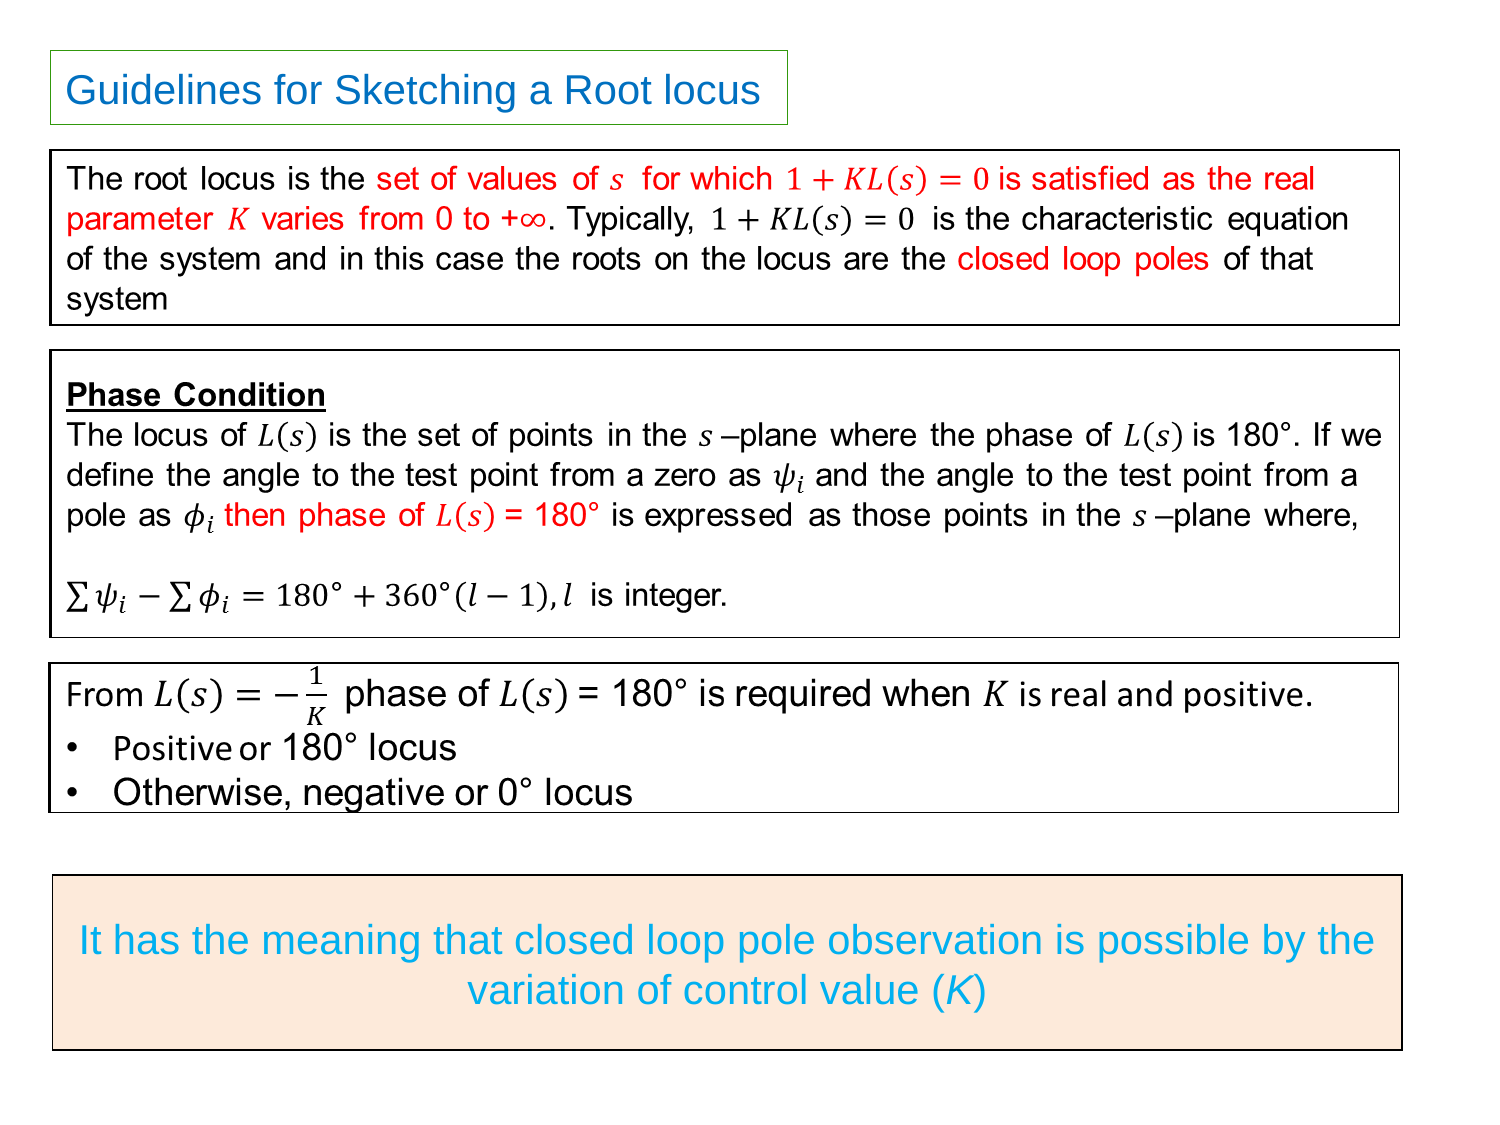

Guidelines for Sketching a Root locus

It has the meaning that closed loop pole observation is possible by the variation of control value (K)